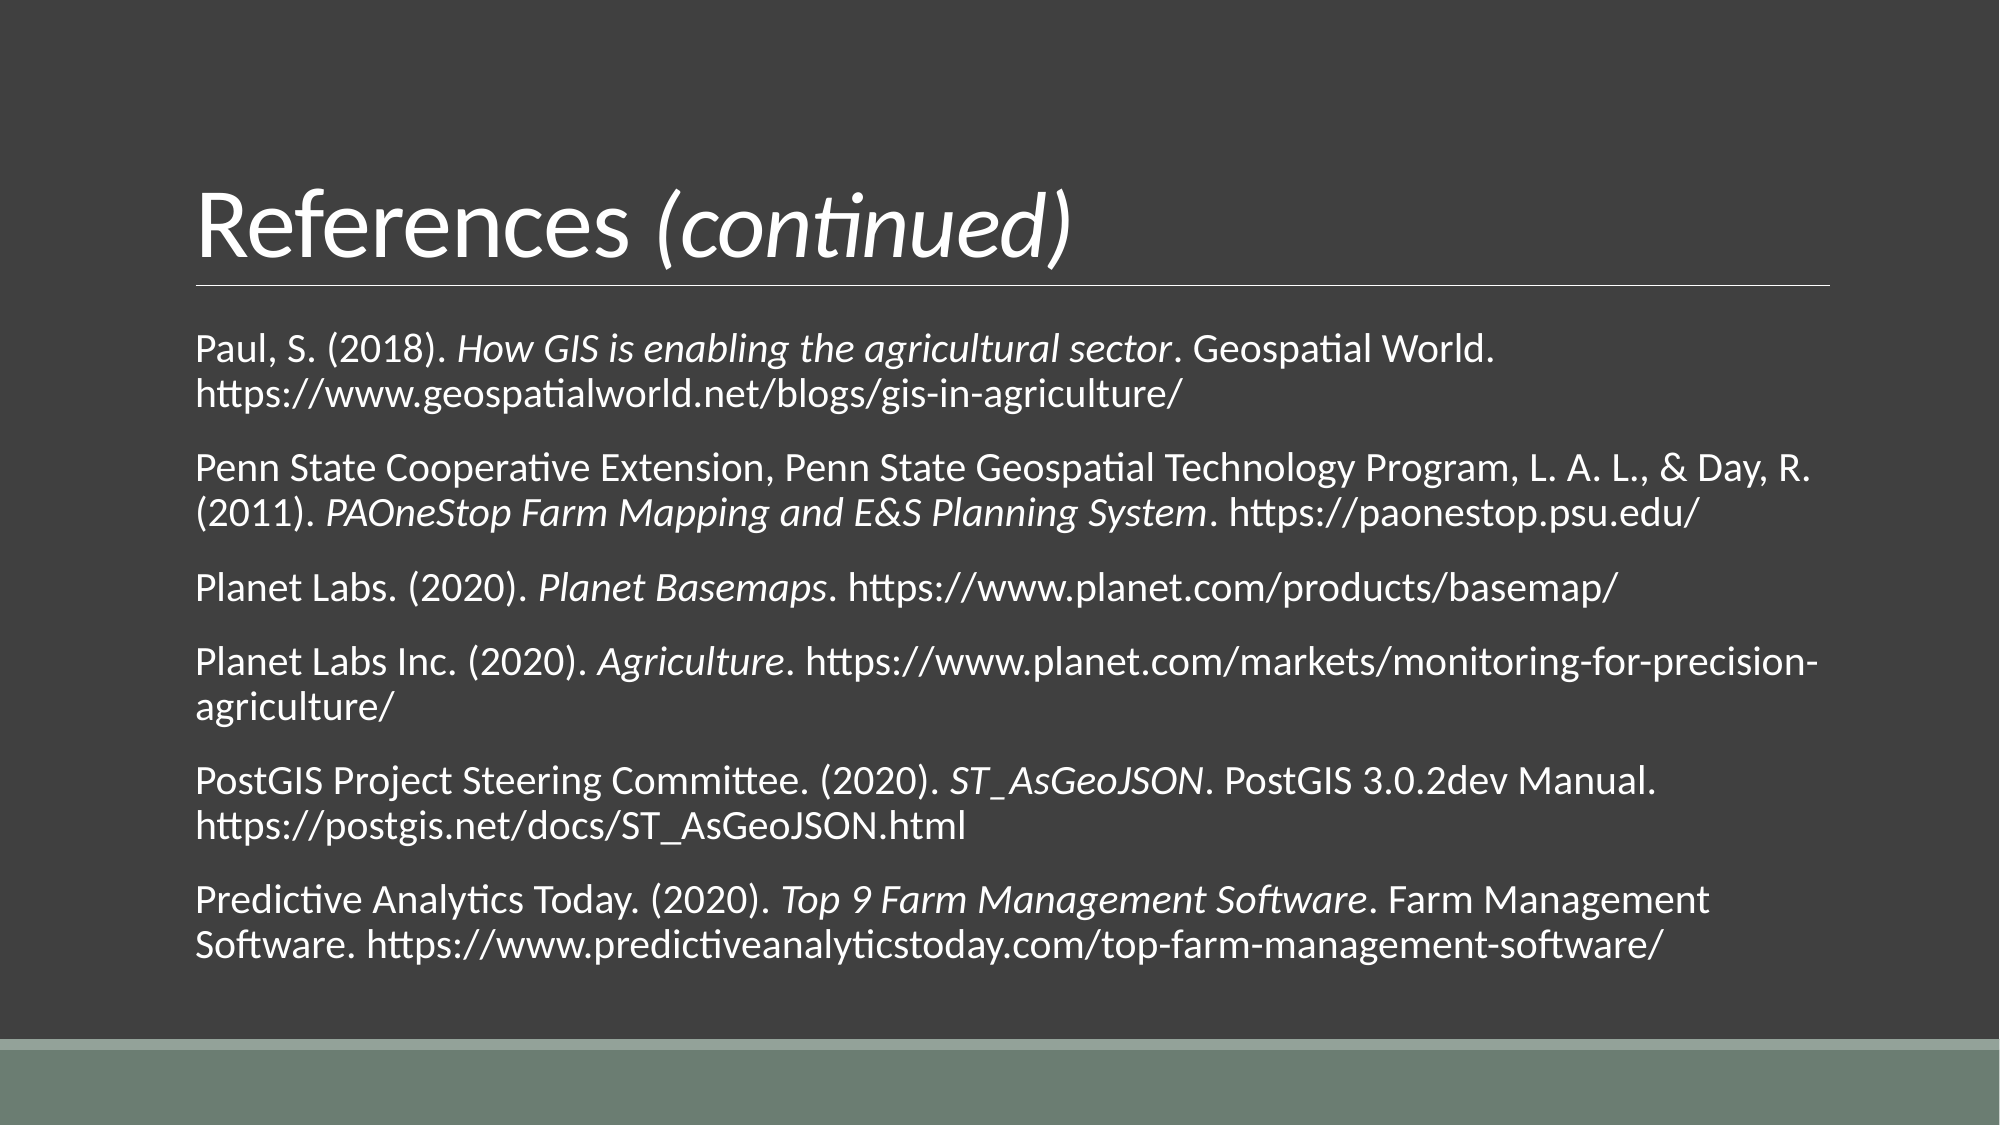

# References (continued)
Paul, S. (2018). How GIS is enabling the agricultural sector. Geospatial World. https://www.geospatialworld.net/blogs/gis-in-agriculture/
Penn State Cooperative Extension, Penn State Geospatial Technology Program, L. A. L., & Day, R. (2011). PAOneStop Farm Mapping and E&S Planning System. https://paonestop.psu.edu/
Planet Labs. (2020). Planet Basemaps. https://www.planet.com/products/basemap/
Planet Labs Inc. (2020). Agriculture. https://www.planet.com/markets/monitoring-for-precision-agriculture/
PostGIS Project Steering Committee. (2020). ST_AsGeoJSON. PostGIS 3.0.2dev Manual. https://postgis.net/docs/ST_AsGeoJSON.html
Predictive Analytics Today. (2020). Top 9 Farm Management Software. Farm Management Software. https://www.predictiveanalyticstoday.com/top-farm-management-software/